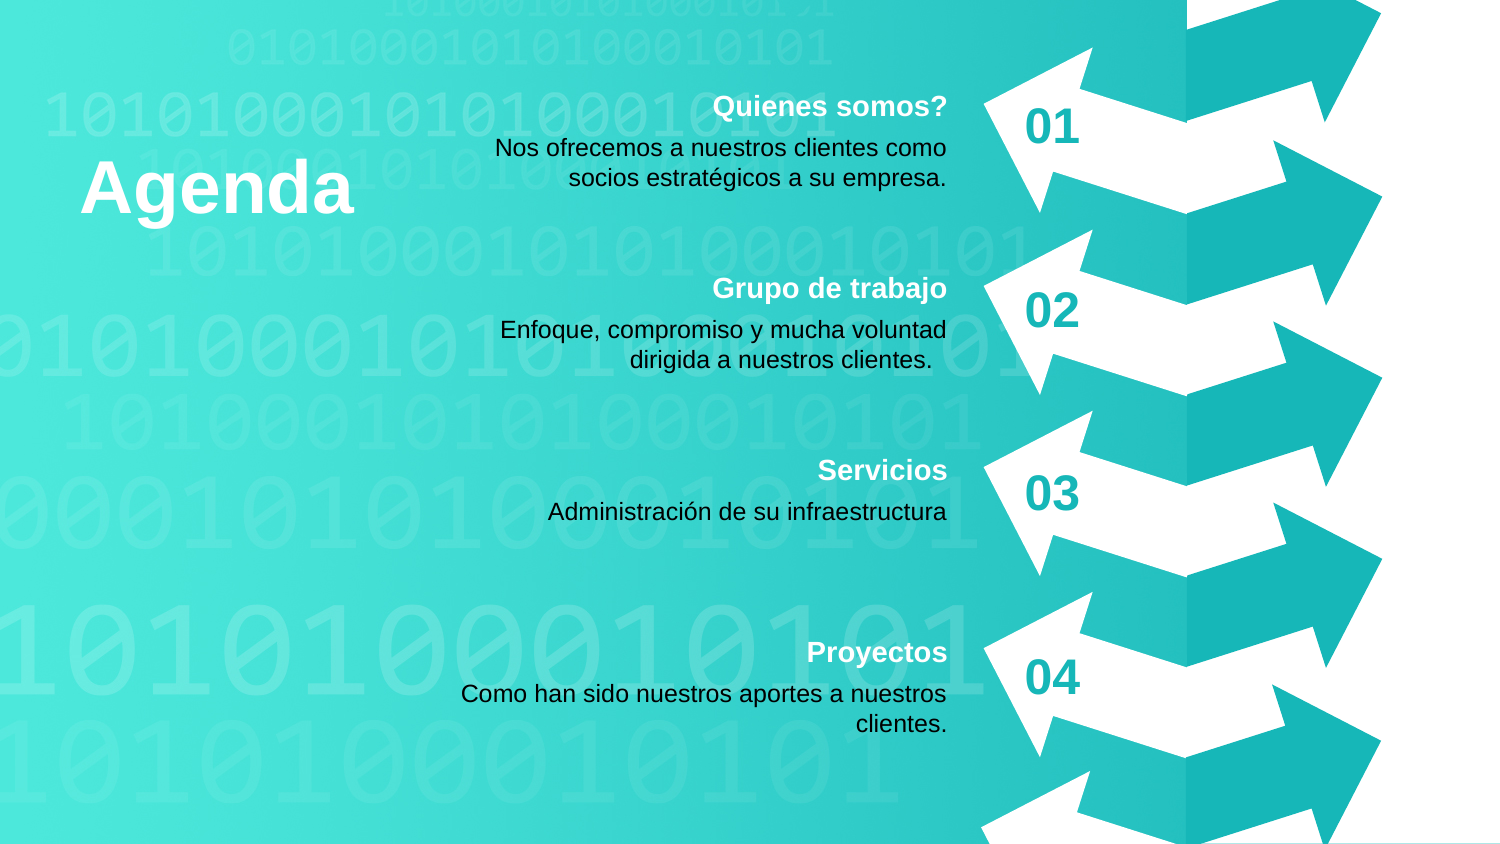

Quienes somos?
Nos ofrecemos a nuestros clientes como socios estratégicos a su empresa.
01
Agenda

Grupo de trabajo
Enfoque, compromiso y mucha voluntad dirigida a nuestros clientes.
02

Servicios
Administración de su infraestructura
03

Proyectos
Como han sido nuestros aportes a nuestros clientes.
04